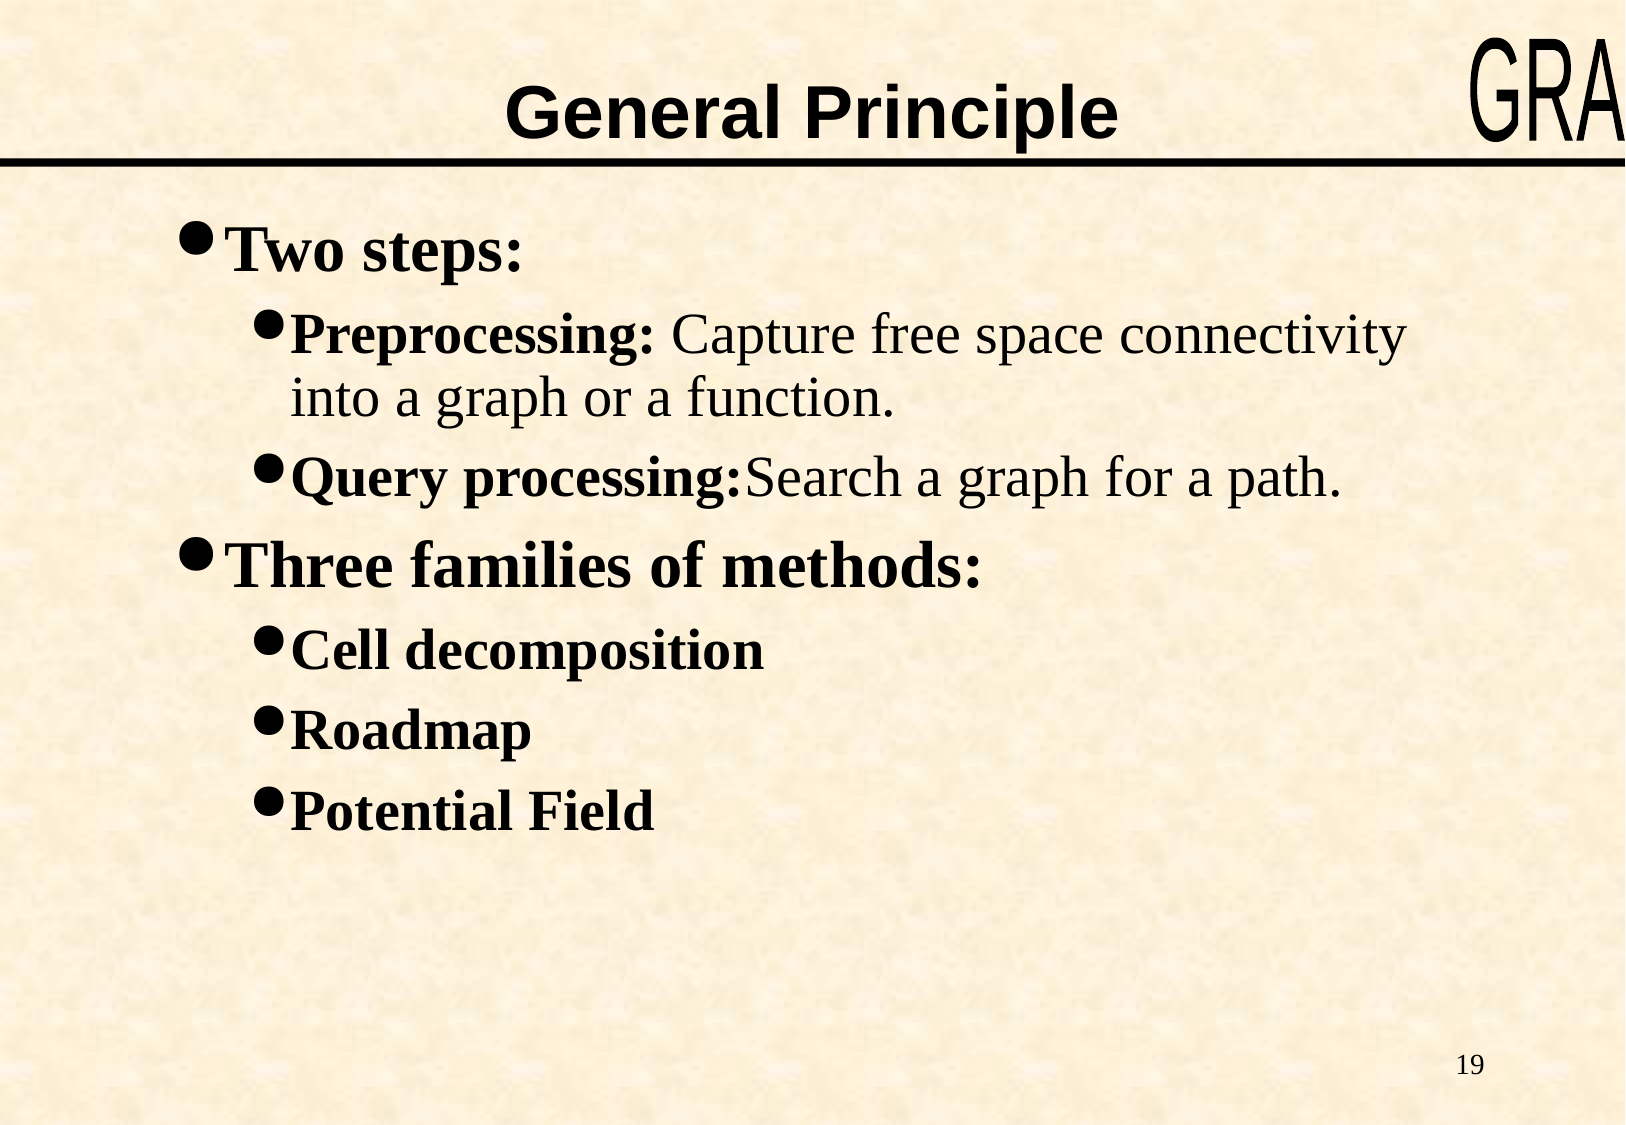

# General Principle
Two steps:
Preprocessing: Capture free space connectivity into a graph or a function.
Query processing:Search a graph for a path.
Three families of methods:
Cell decomposition
Roadmap
Potential Field
19